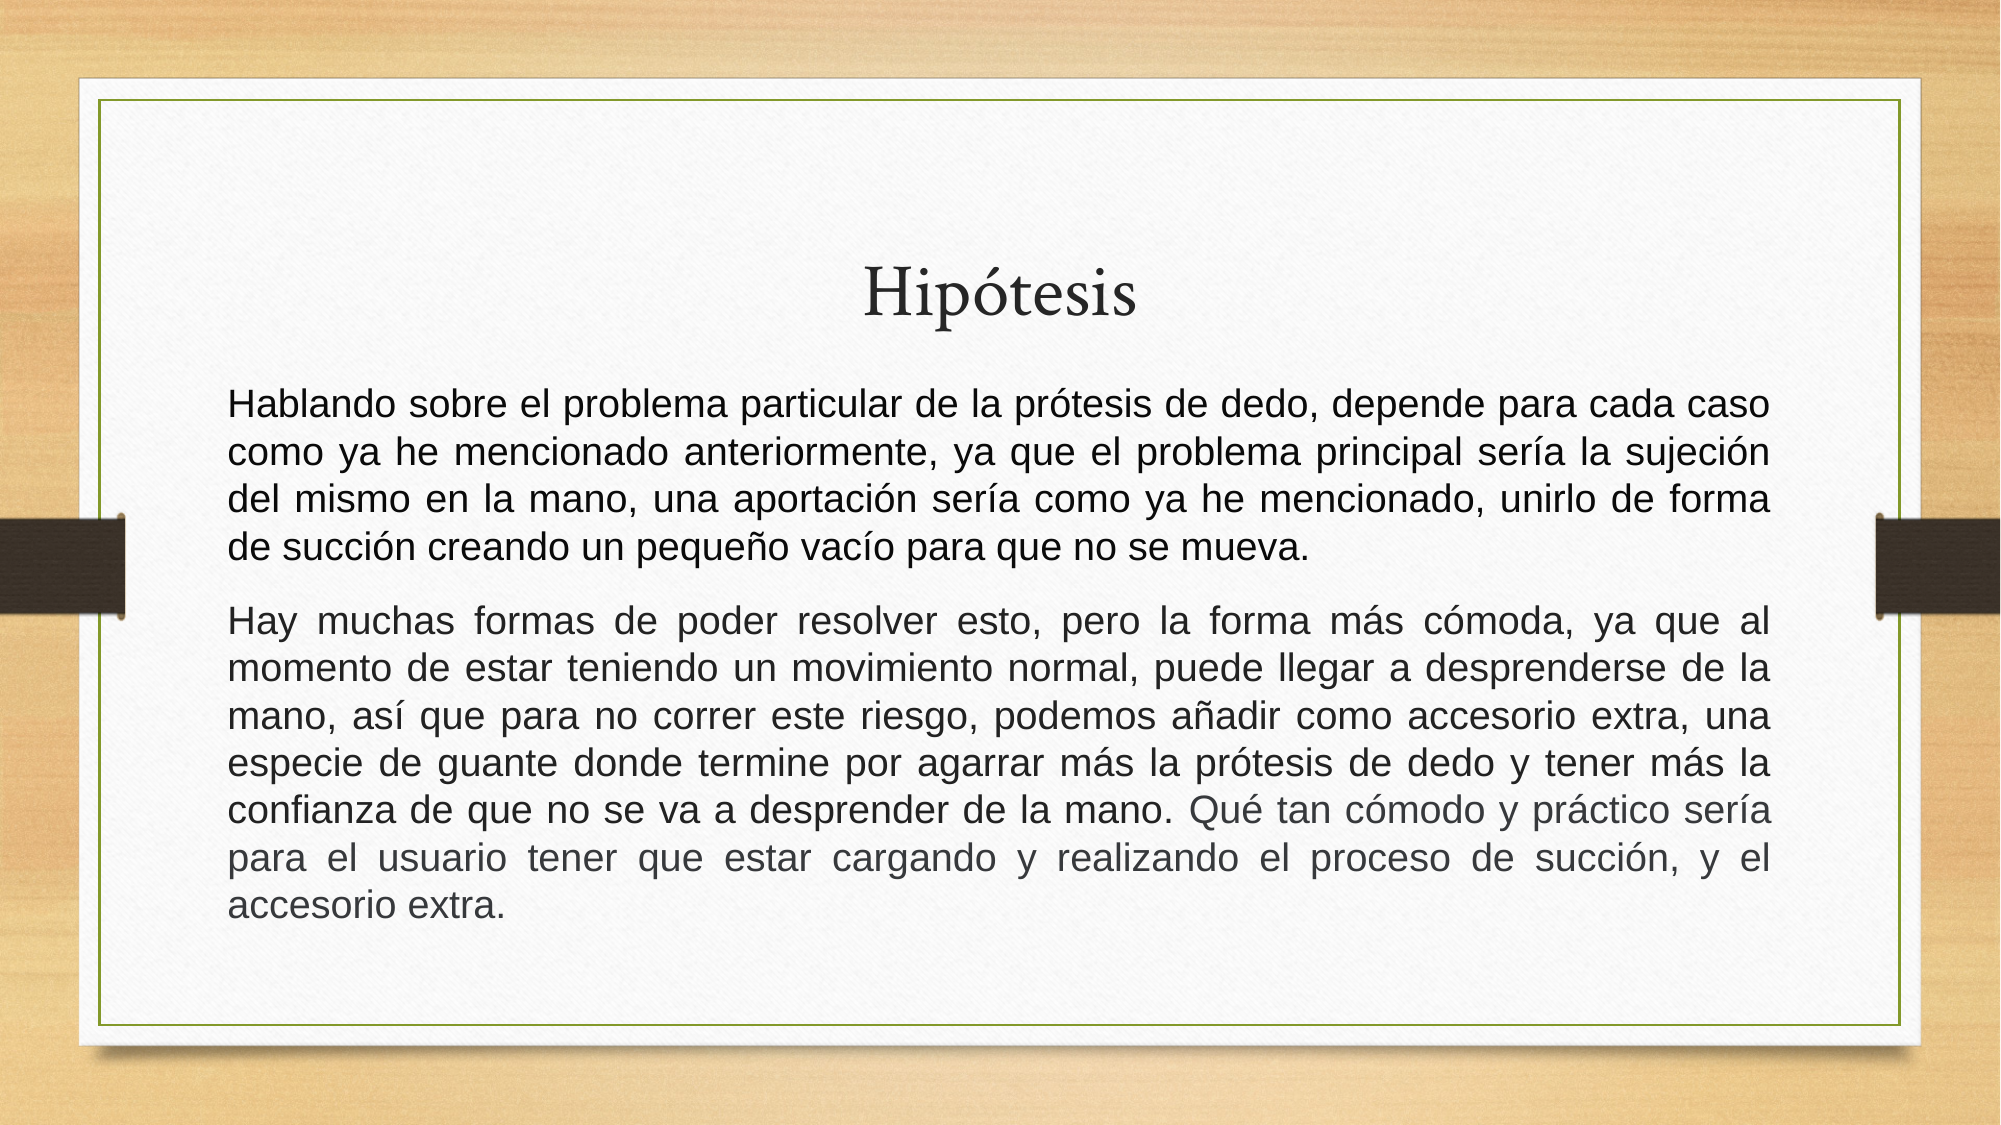

Hipótesis
Hablando sobre el problema particular de la prótesis de dedo, depende para cada caso como ya he mencionado anteriormente, ya que el problema principal sería la sujeción del mismo en la mano, una aportación sería como ya he mencionado, unirlo de forma de succión creando un pequeño vacío para que no se mueva.
Hay muchas formas de poder resolver esto, pero la forma más cómoda, ya que al momento de estar teniendo un movimiento normal, puede llegar a desprenderse de la mano, así que para no correr este riesgo, podemos añadir como accesorio extra, una especie de guante donde termine por agarrar más la prótesis de dedo y tener más la confianza de que no se va a desprender de la mano. Qué tan cómodo y práctico sería para el usuario tener que estar cargando y realizando el proceso de succión, y el accesorio extra.